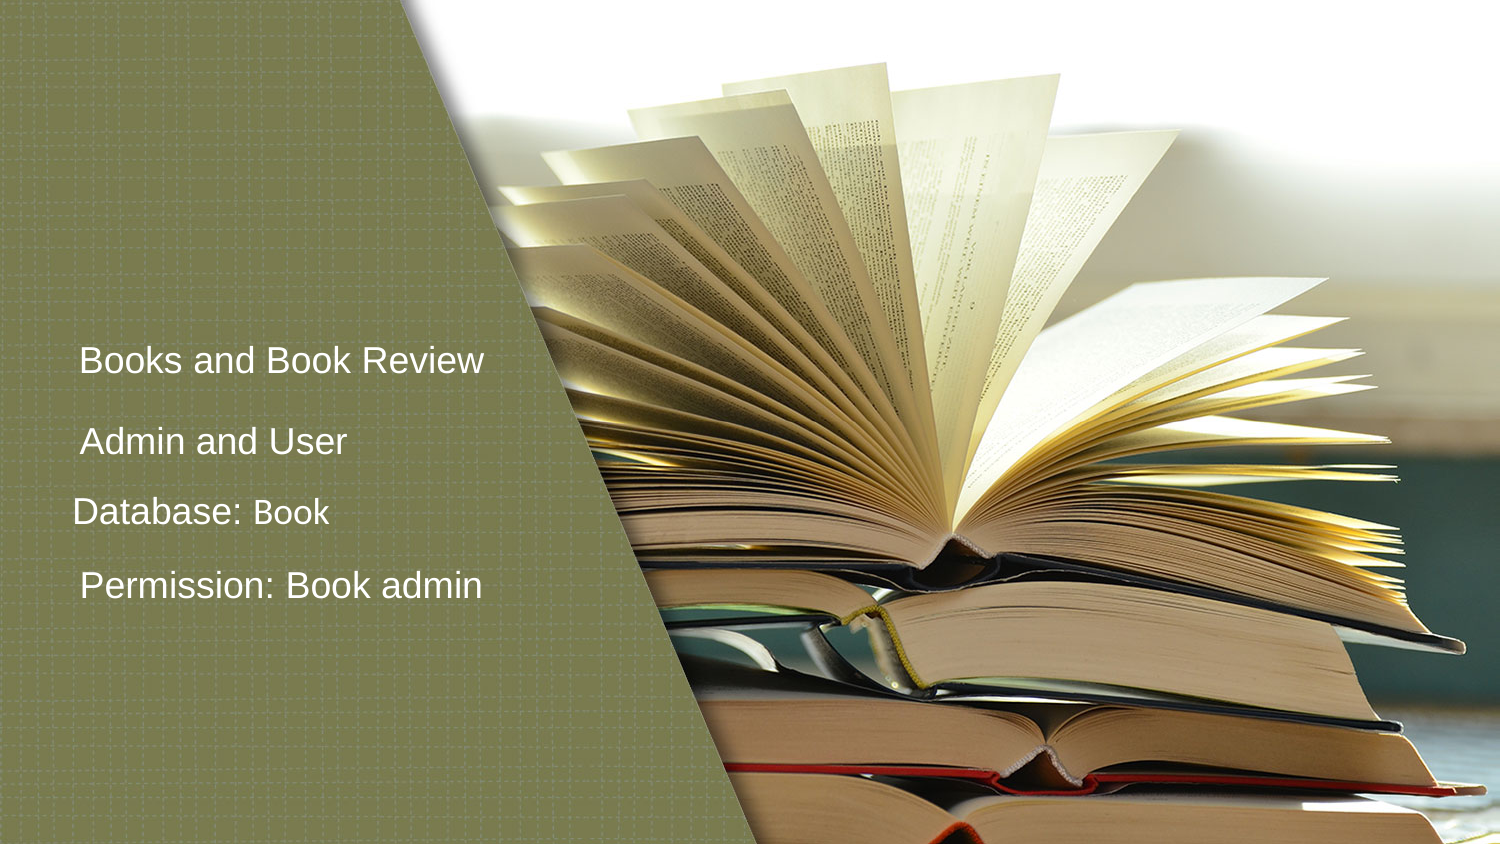

Books and Book Review
Admin and User
Database: Book

Permission: Book admin